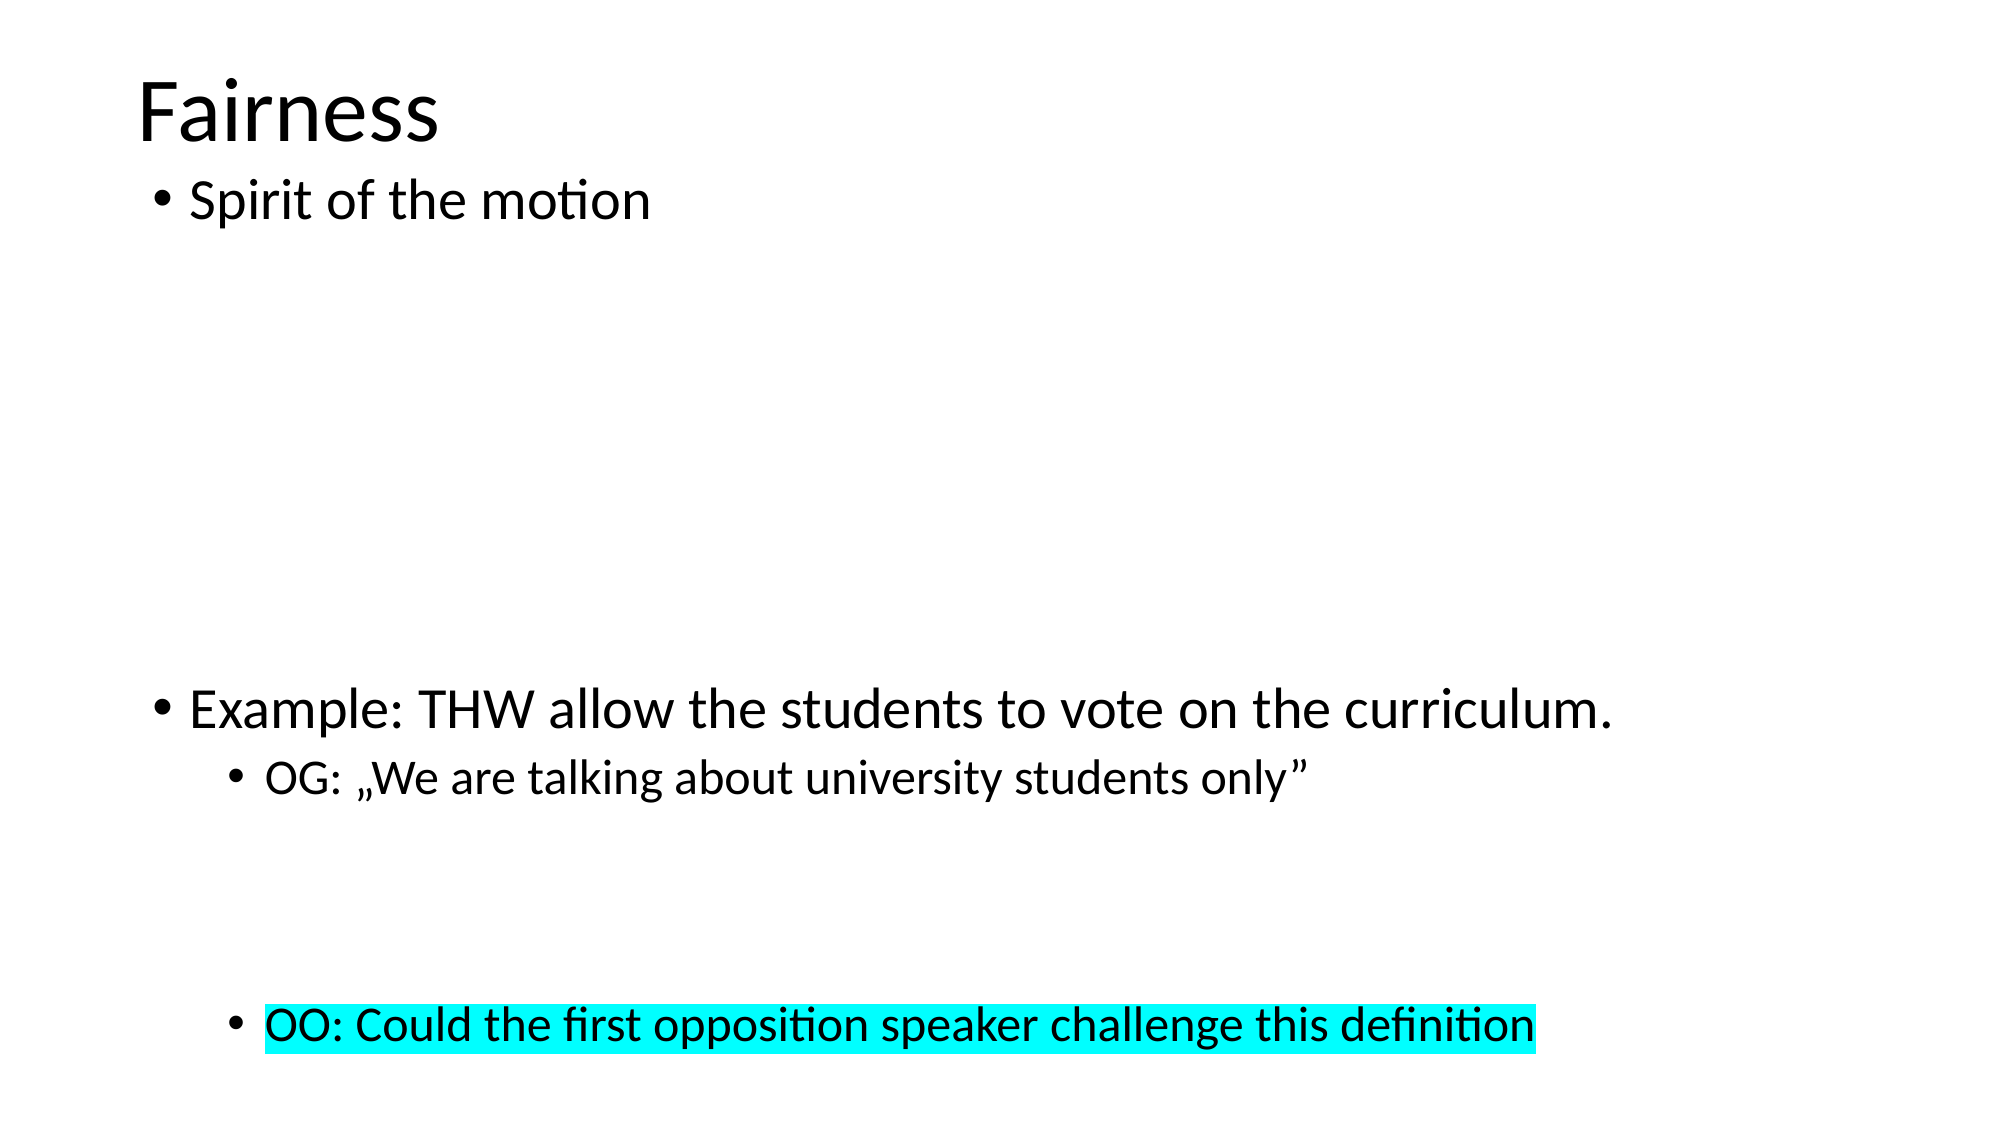

# Fairness
Spirit of the motion
There is a reason, why we debate about something
Opening Government usually starts with core definitions for the Debate.
Opposition only may challenge, when it’s impossible to have a fair debate
only first opposition speaker may challenge (unless def creates problem later)
Why it makes for an unfair debate?
Would it really make for an unfair debate?

Example: THW allow the students to vote on the curriculum.
OG: „We are talking about university students only”
CG: „We should rather talk about students in non-tertiary education too, because university students already voted with their choice of studies yet”
Question: What do we think about this now? What’s the spirit of the motion?
OO: Could the first opposition speaker challenge this definition